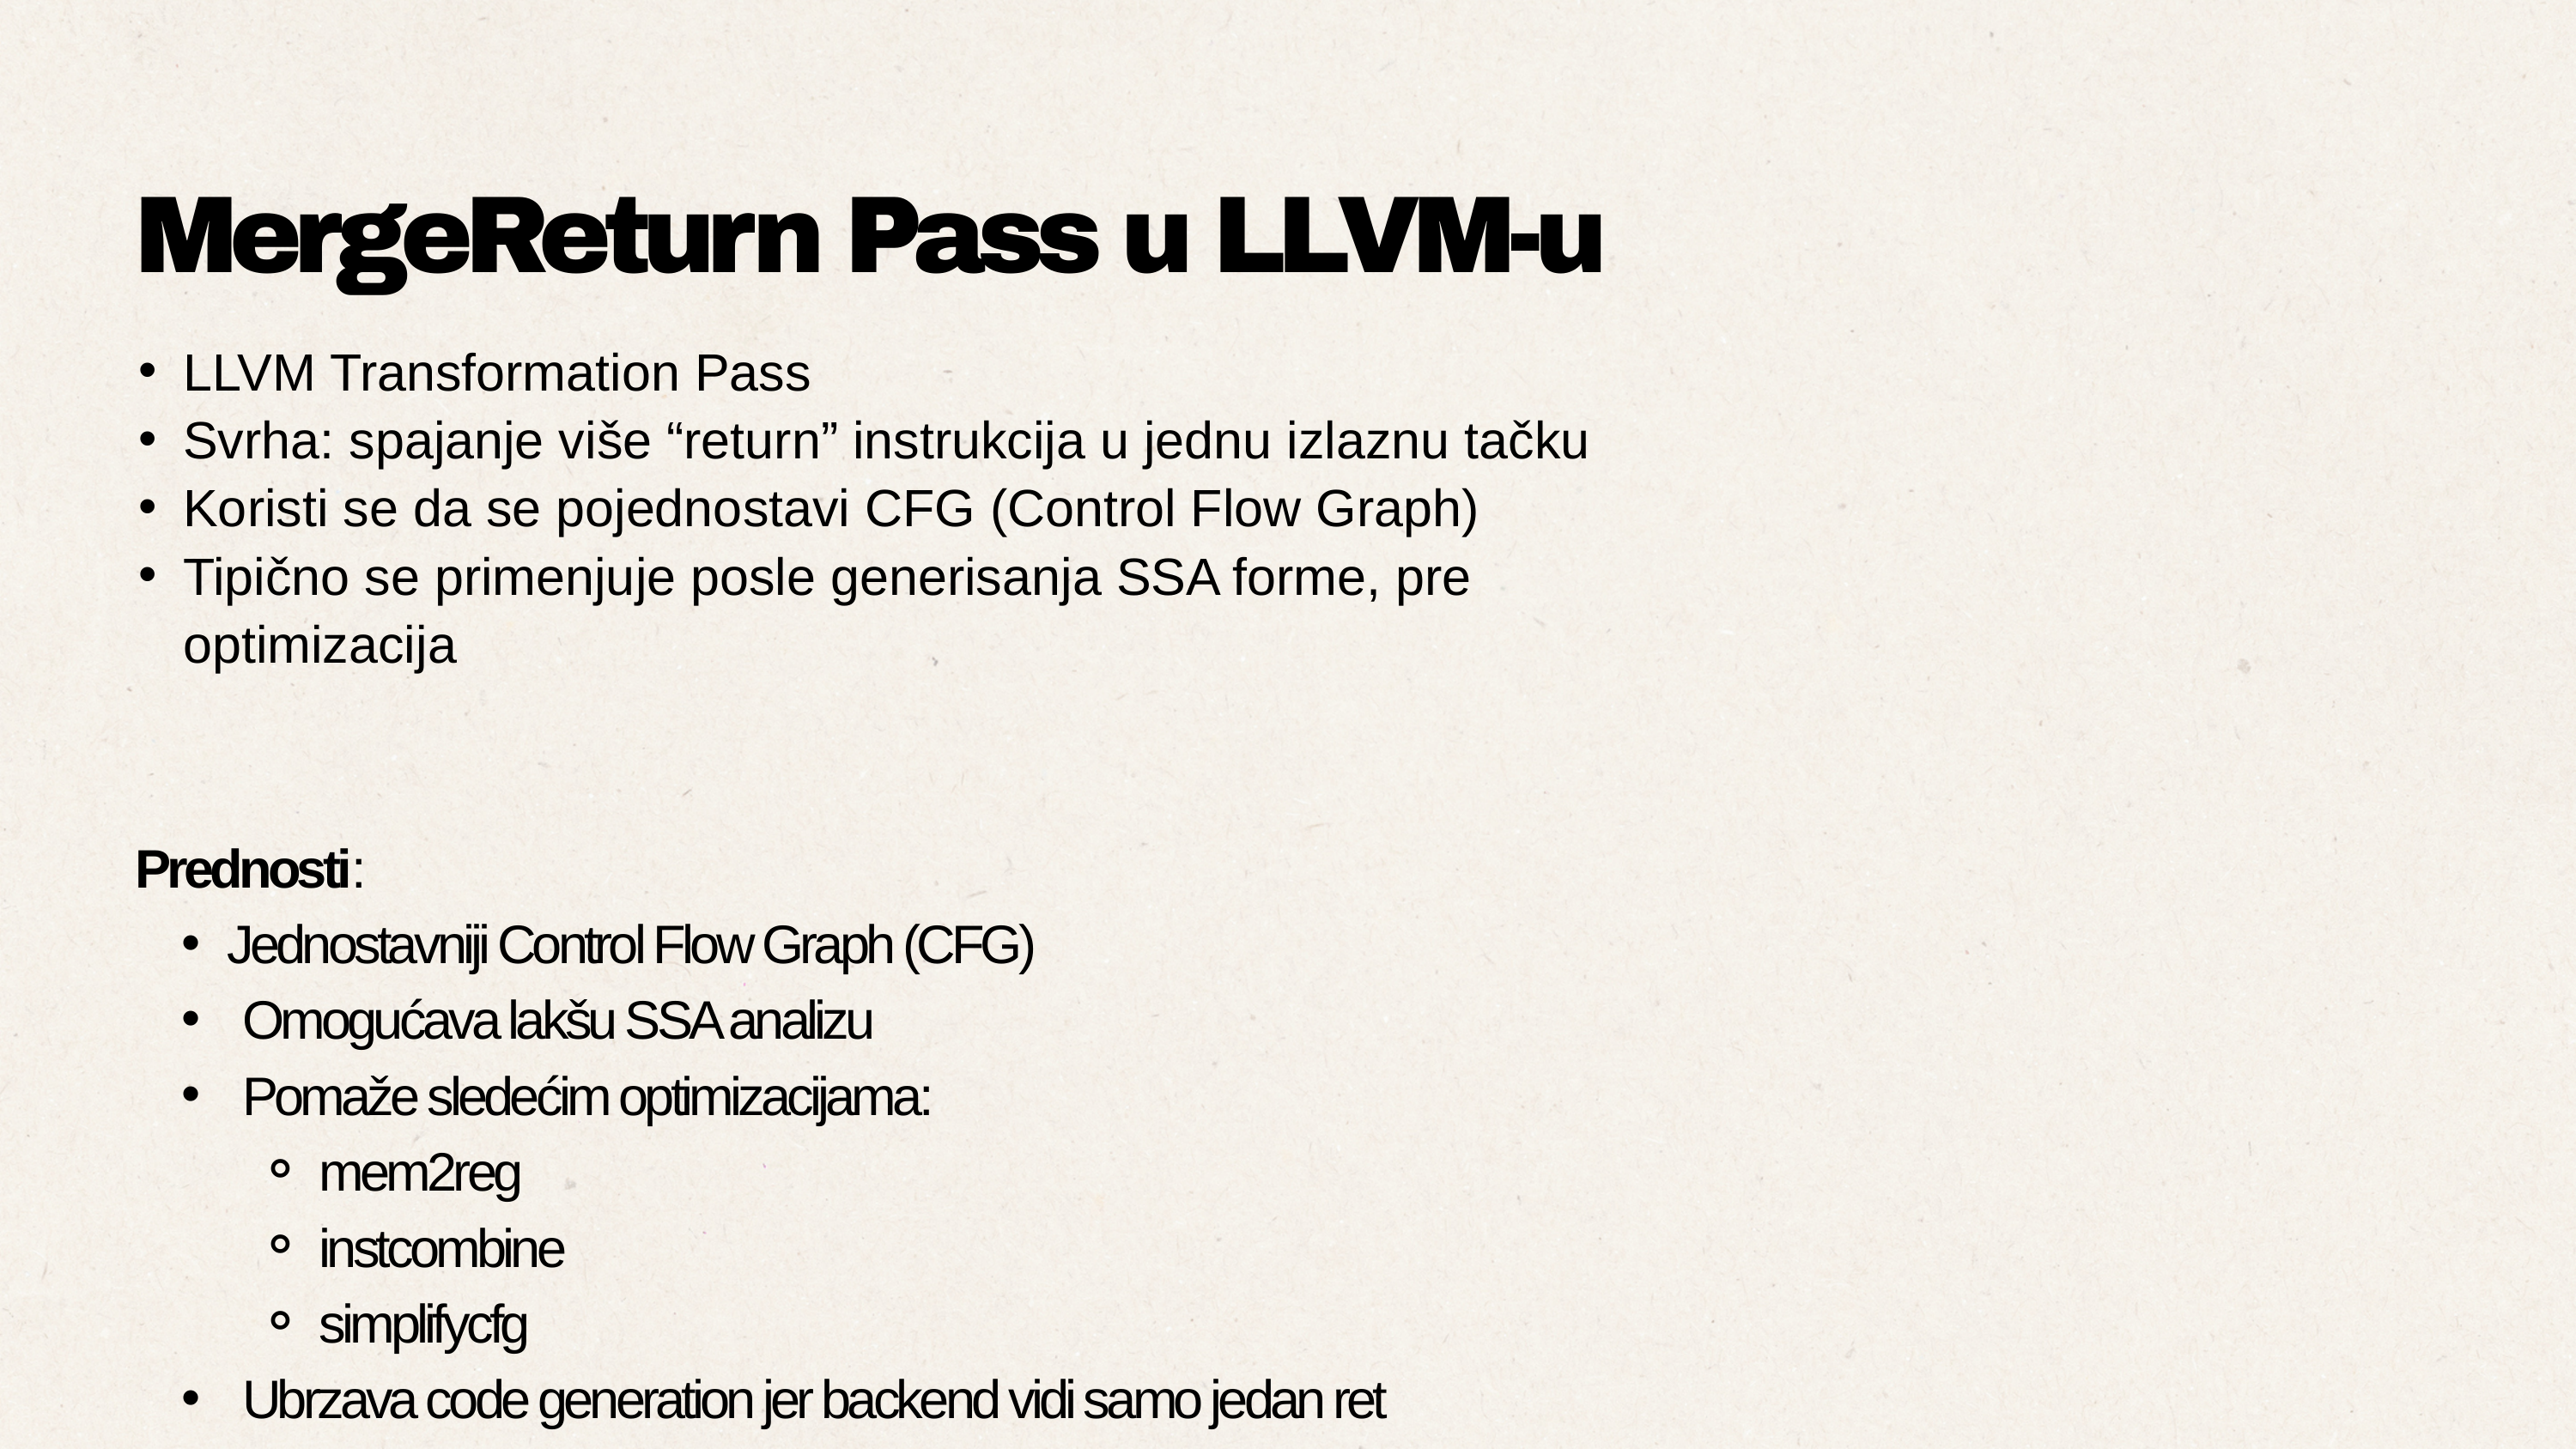

MergeReturn Pass u LLVM-u
LLVM Transformation Pass
Svrha: spajanje više “return” instrukcija u jednu izlaznu tačku
Koristi se da se pojednostavi CFG (Control Flow Graph)
Tipično se primenjuje posle generisanja SSA forme, pre optimizacija
Prednosti:
Jednostavniji Control Flow Graph (CFG)
 Omogućava lakšu SSA analizu
 Pomaže sledećim optimizacijama:
mem2reg
instcombine
simplifycfg
 Ubrzava code generation jer backend vidi samo jedan ret